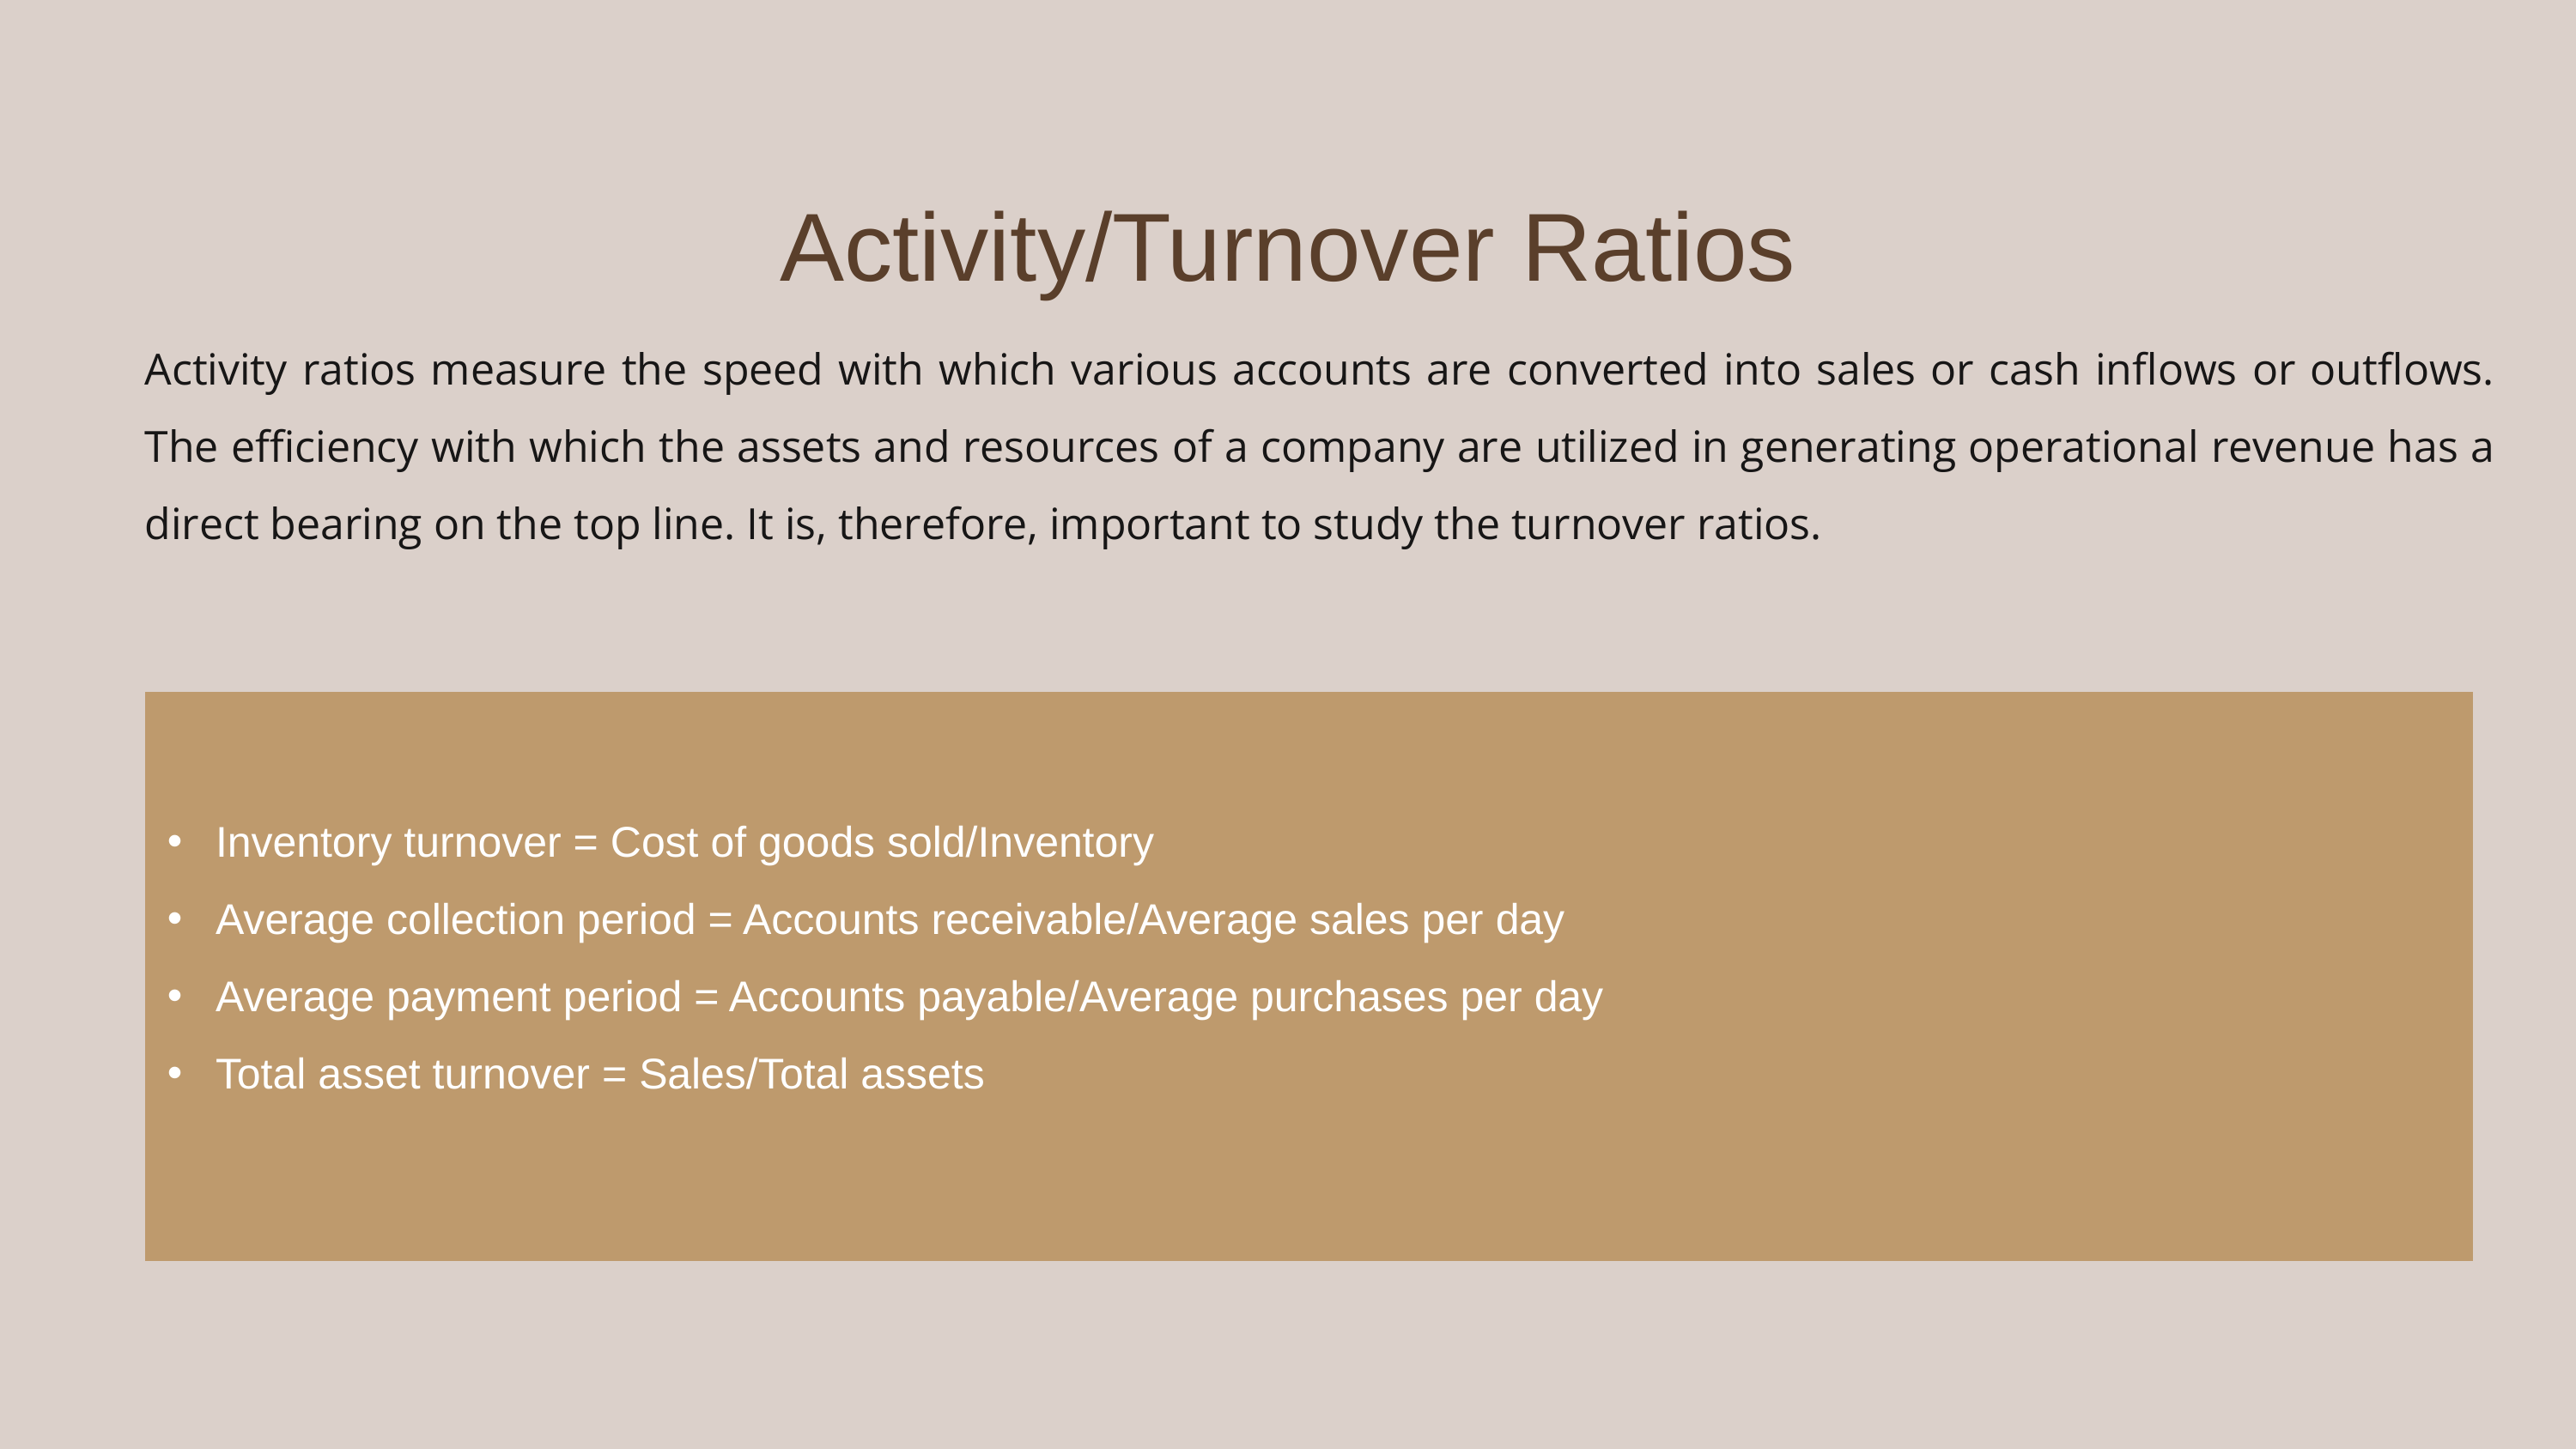

Activity/Turnover Ratios
Activity ratios measure the speed with which various accounts are converted into sales or cash inflows or outflows. The efficiency with which the assets and resources of a company are utilized in generating operational revenue has a direct bearing on the top line. It is, therefore, important to study the turnover ratios.

Inventory turnover = Cost of goods sold/Inventory
Average collection period = Accounts receivable/Average sales per day
Average payment period = Accounts payable/Average purchases per day
Total asset turnover = Sales/Total assets